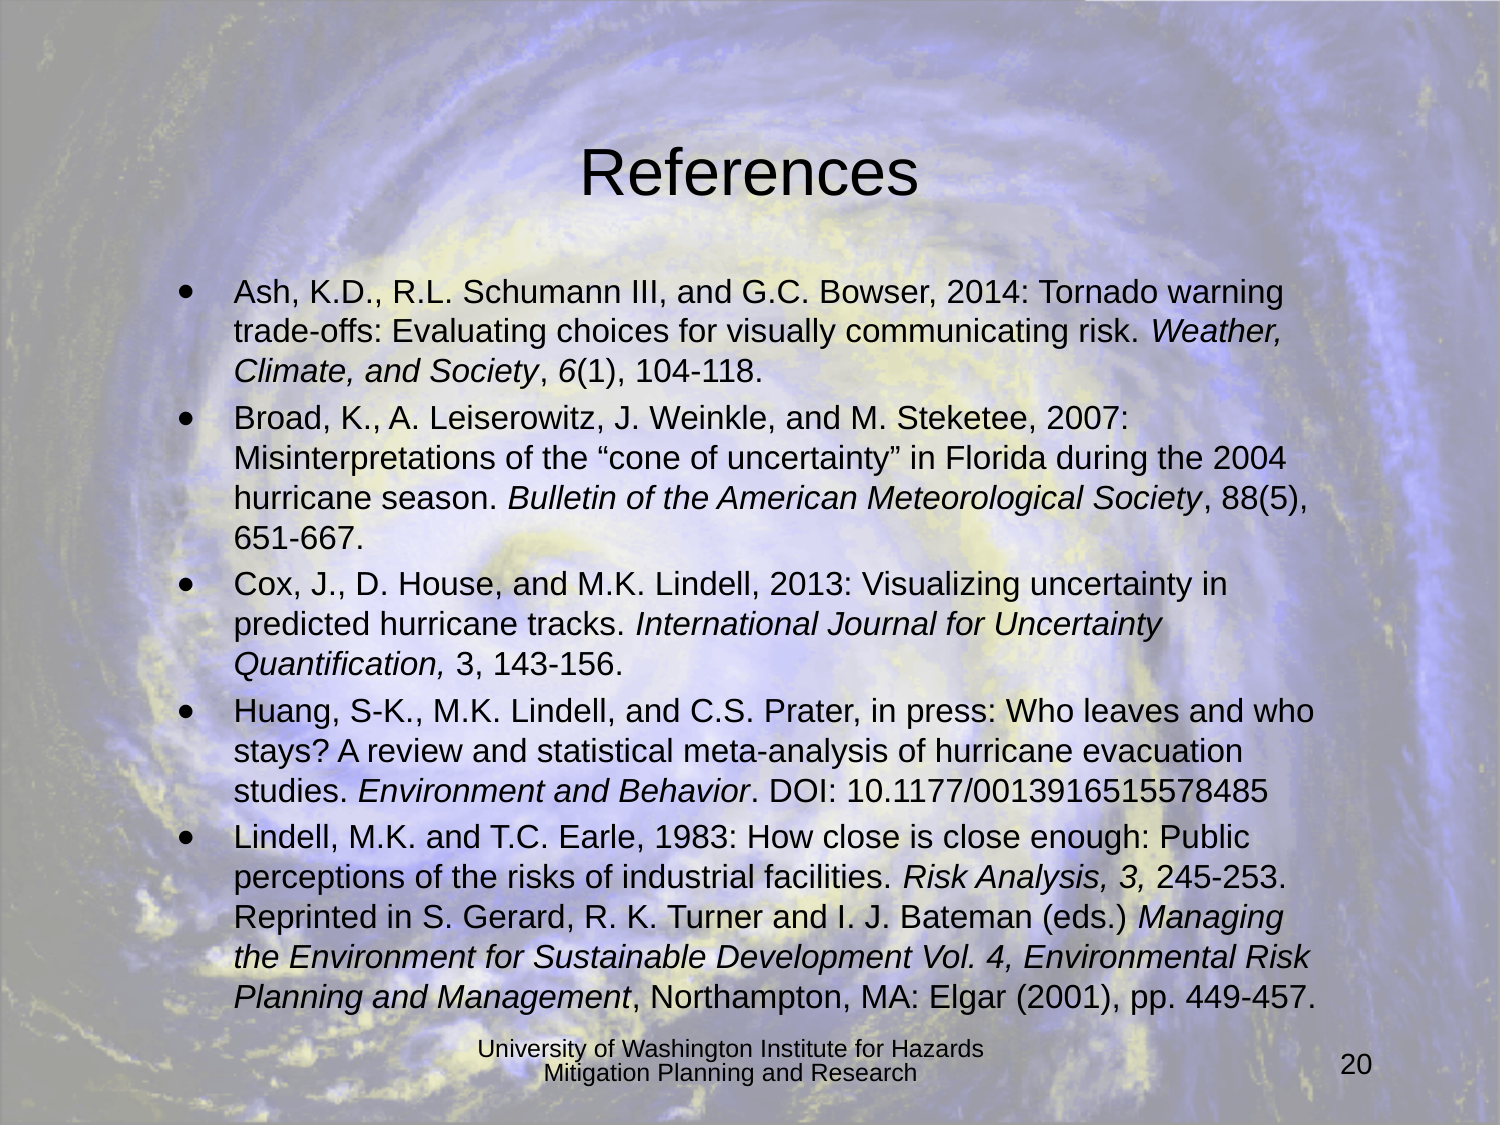

# References
Ash, K.D., R.L. Schumann III, and G.C. Bowser, 2014: Tornado warning trade-offs: Evaluating choices for visually communicating risk. Weather, Climate, and Society, 6(1), 104-118.
Broad, K., A. Leiserowitz, J. Weinkle, and M. Steketee, 2007: Misinterpretations of the “cone of uncertainty” in Florida during the 2004 hurricane season. Bulletin of the American Meteorological Society, 88(5), 651-667.
Cox, J., D. House, and M.K. Lindell, 2013: Visualizing uncertainty in predicted hurricane tracks. International Journal for Uncertainty Quantification, 3, 143-156.
Huang, S-K., M.K. Lindell, and C.S. Prater, in press: Who leaves and who stays? A review and statistical meta-analysis of hurricane evacuation studies. Environment and Behavior. DOI: 10.1177/0013916515578485
Lindell, M.K. and T.C. Earle, 1983: How close is close enough: Public perceptions of the risks of industrial facilities. Risk Analysis, 3, 245-253. Reprinted in S. Gerard, R. K. Turner and I. J. Bateman (eds.) Managing the Environment for Sustainable Development Vol. 4, Environmental Risk Planning and Management, Northampton, MA: Elgar (2001), pp. 449-457.
University of Washington Institute for Hazards Mitigation Planning and Research
20